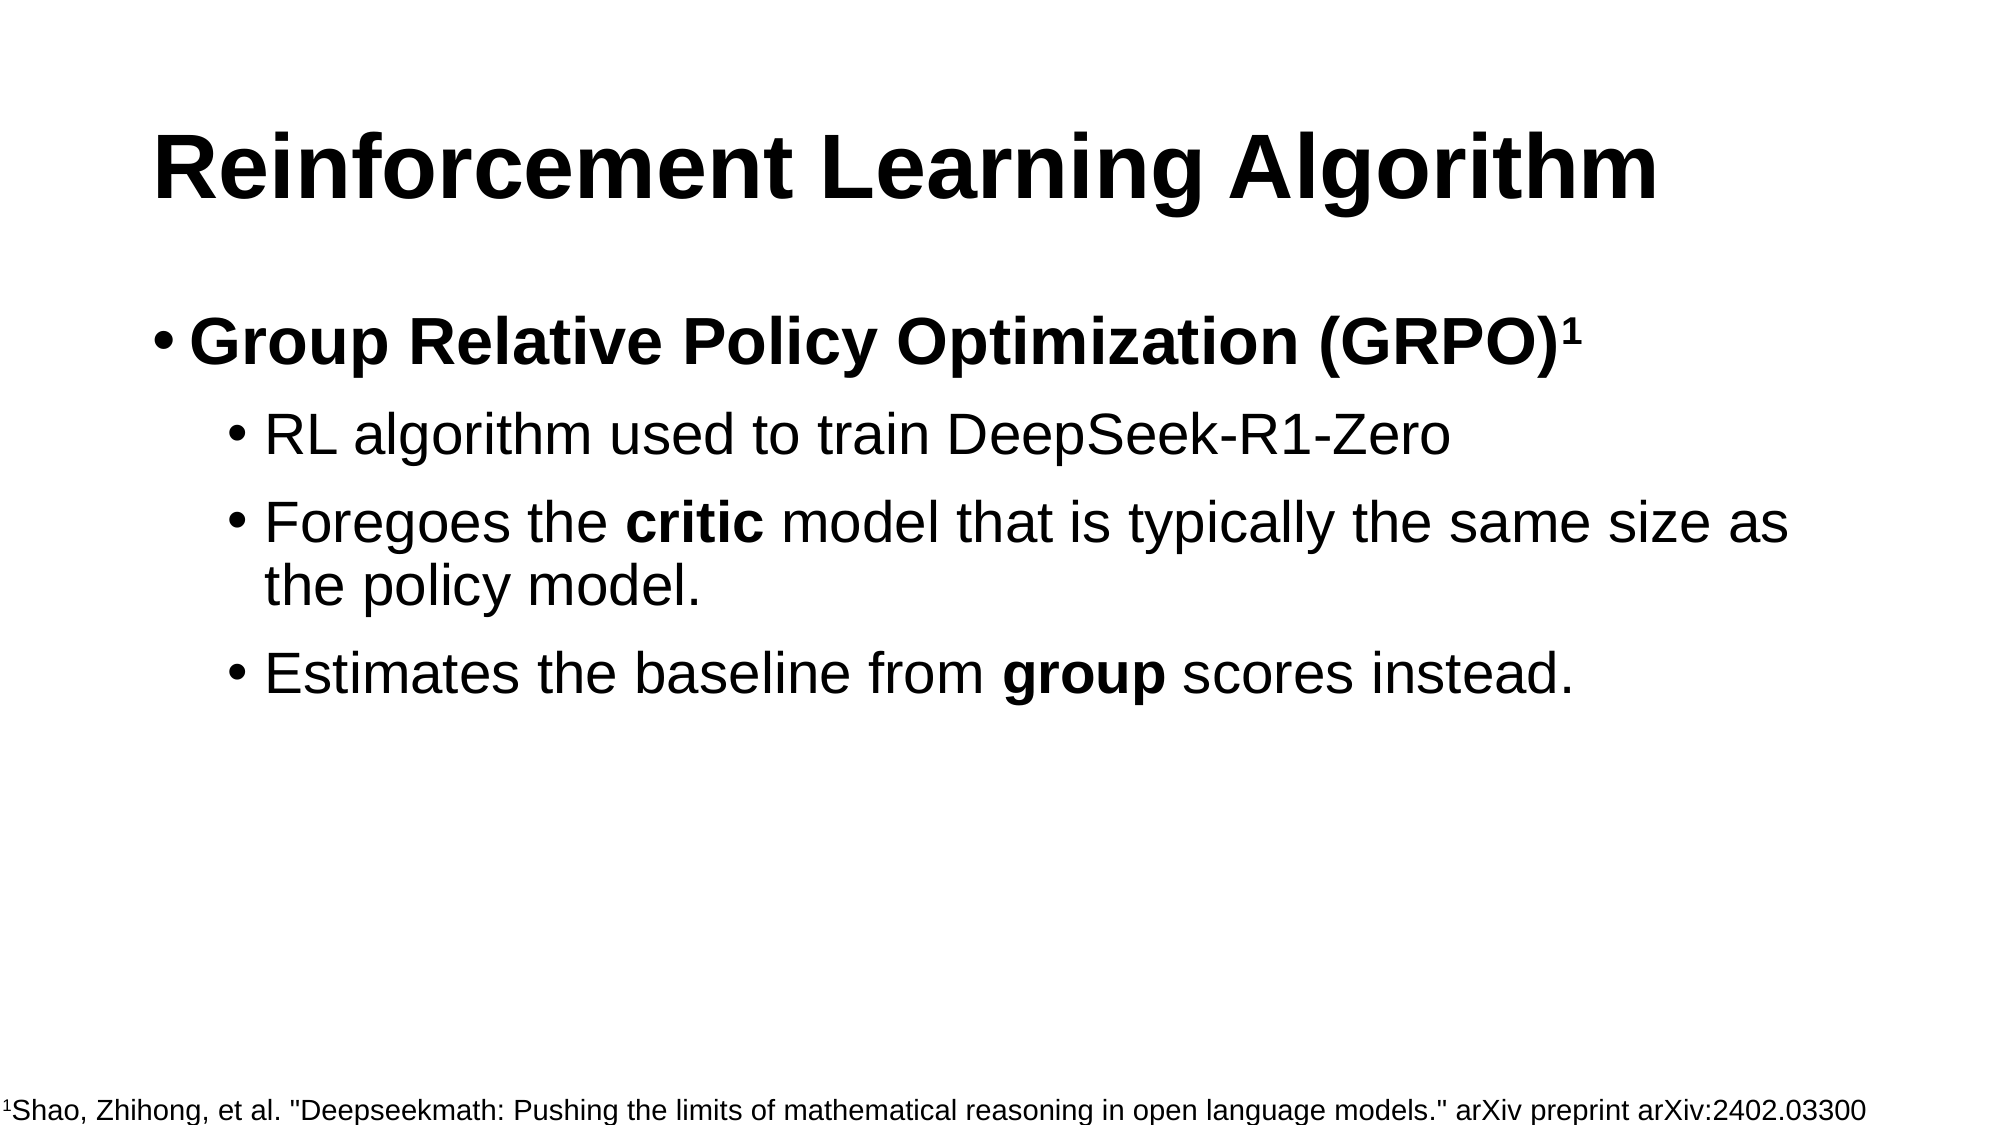

# Reinforcement Learning Algorithm
Group Relative Policy Optimization (GRPO)1
RL algorithm used to train DeepSeek-R1-Zero
Foregoes the critic model that is typically the same size as the policy model.
Estimates the baseline from group scores instead.
1Shao, Zhihong, et al. "Deepseekmath: Pushing the limits of mathematical reasoning in open language models." arXiv preprint arXiv:2402.03300 (2024).